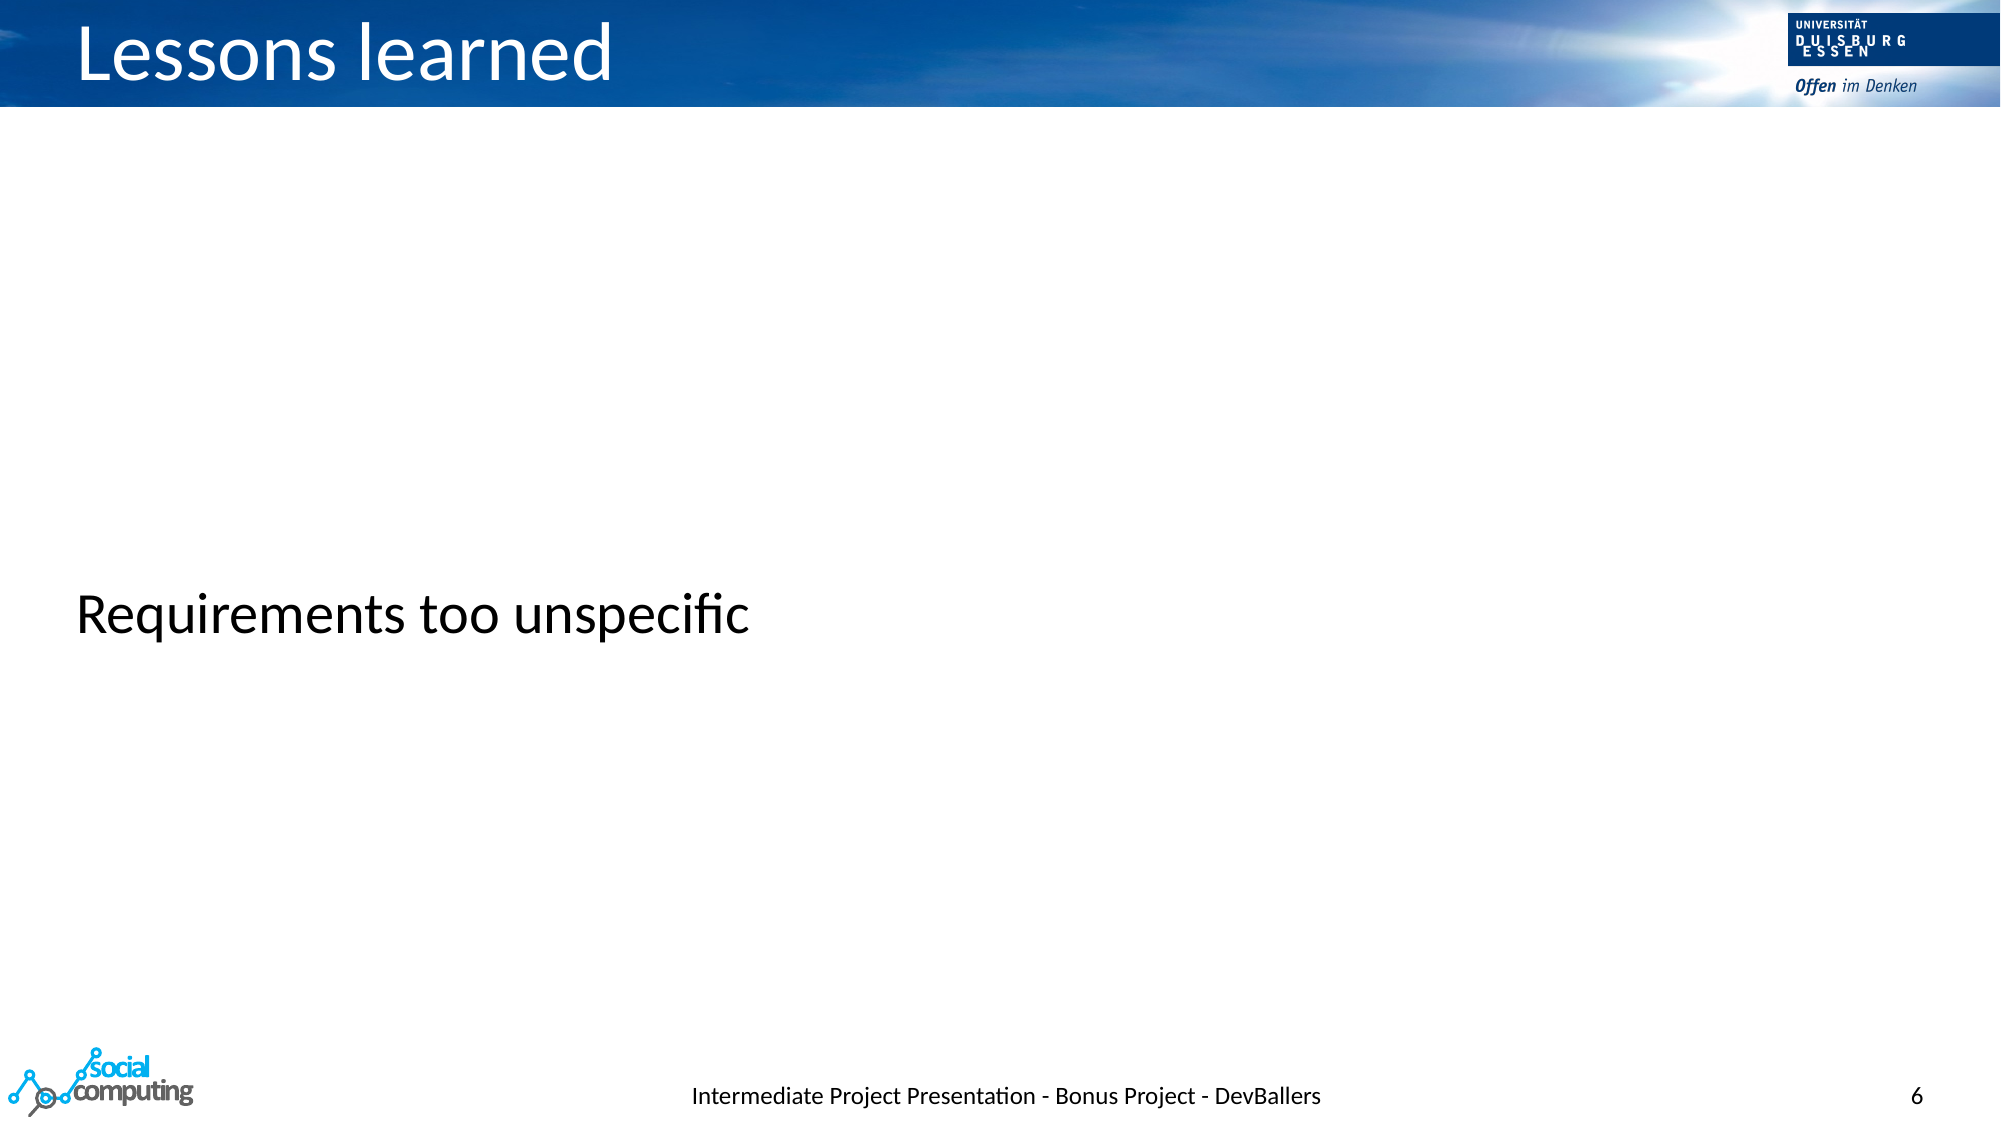

# Lessons learned
Requirements too unspecific
Intermediate Project Presentation - Bonus Project - DevBallers
6